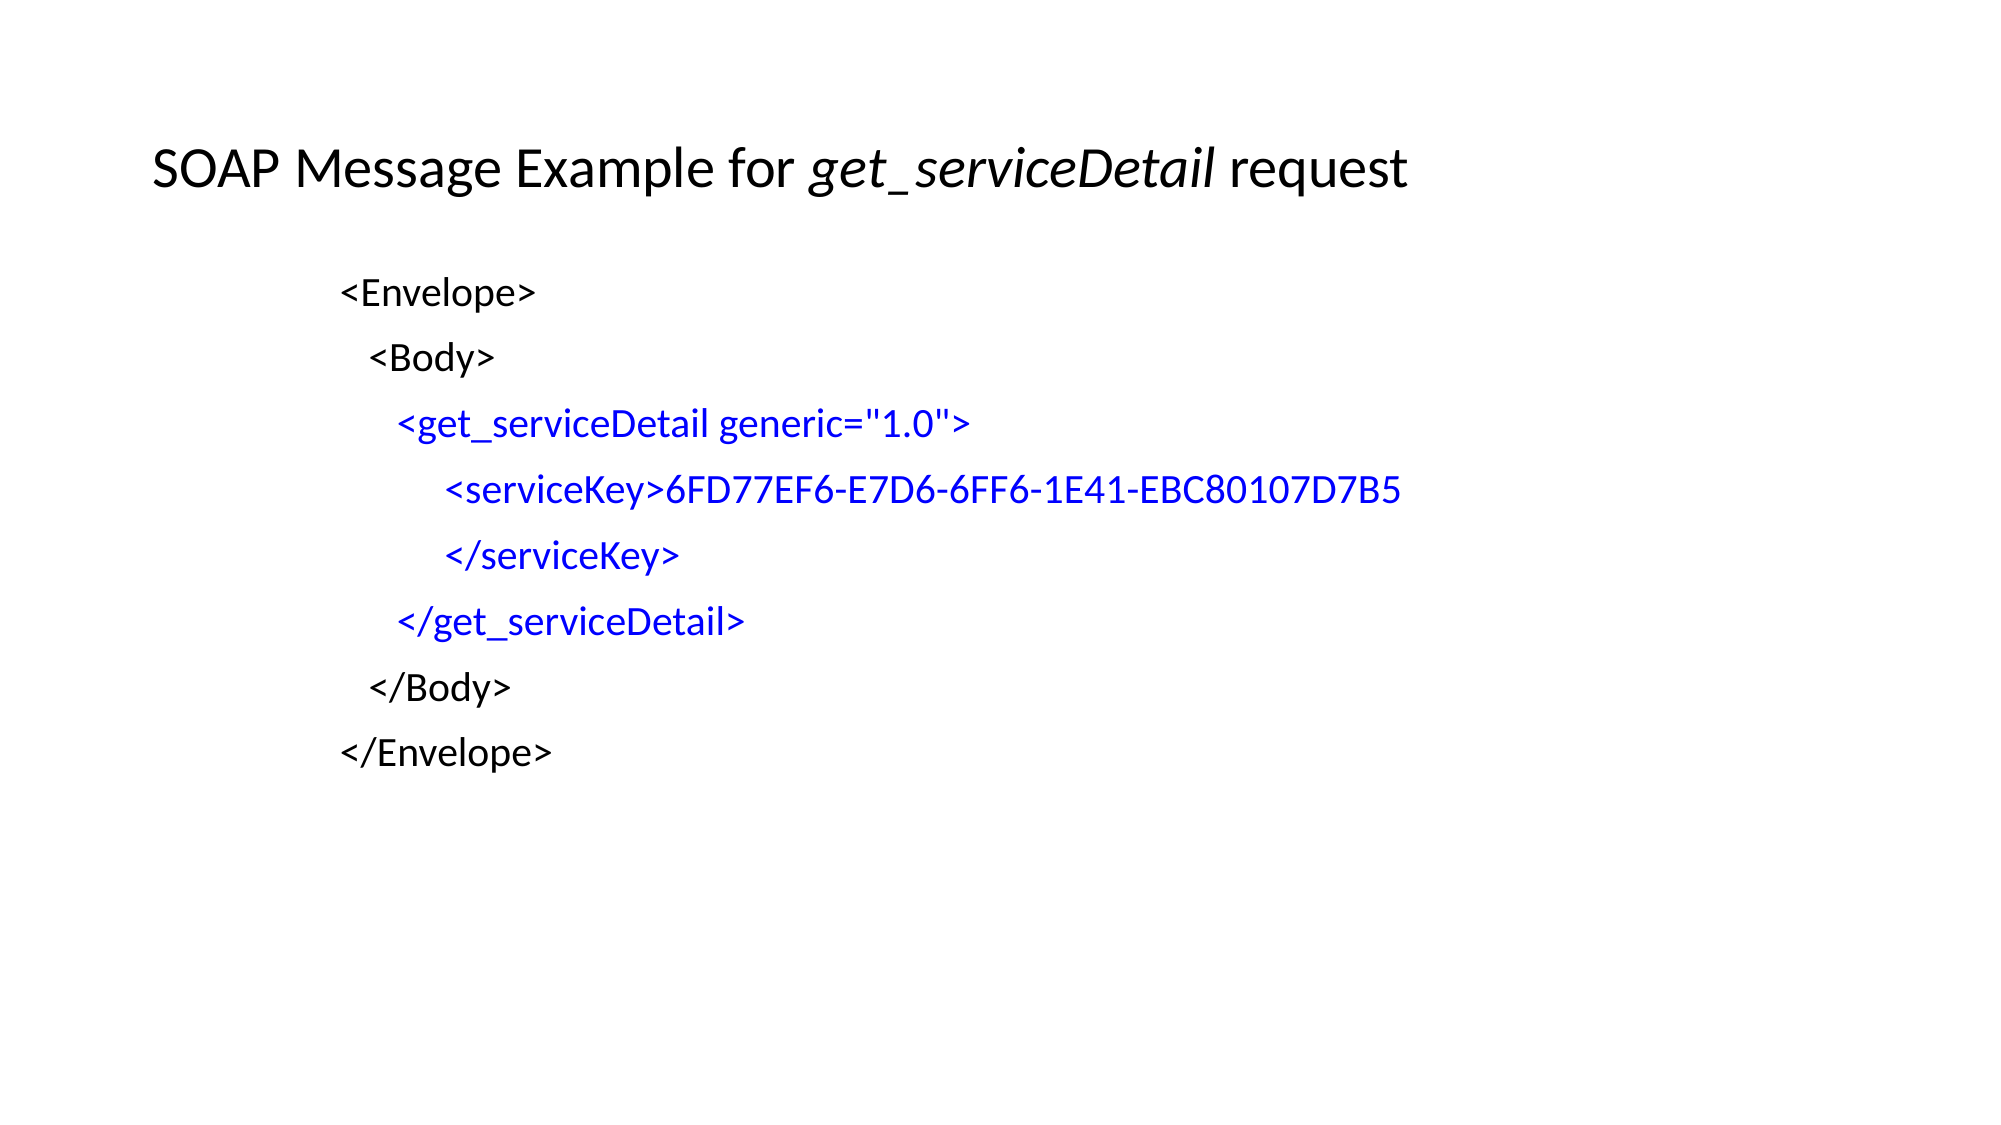

# SOAP Message Example for get_serviceDetail request
<Envelope>
   <Body>
      <get_serviceDetail generic="1.0">
           <serviceKey>6FD77EF6-E7D6-6FF6-1E41-EBC80107D7B5
           </serviceKey>
      </get_serviceDetail>
   </Body>
</Envelope>